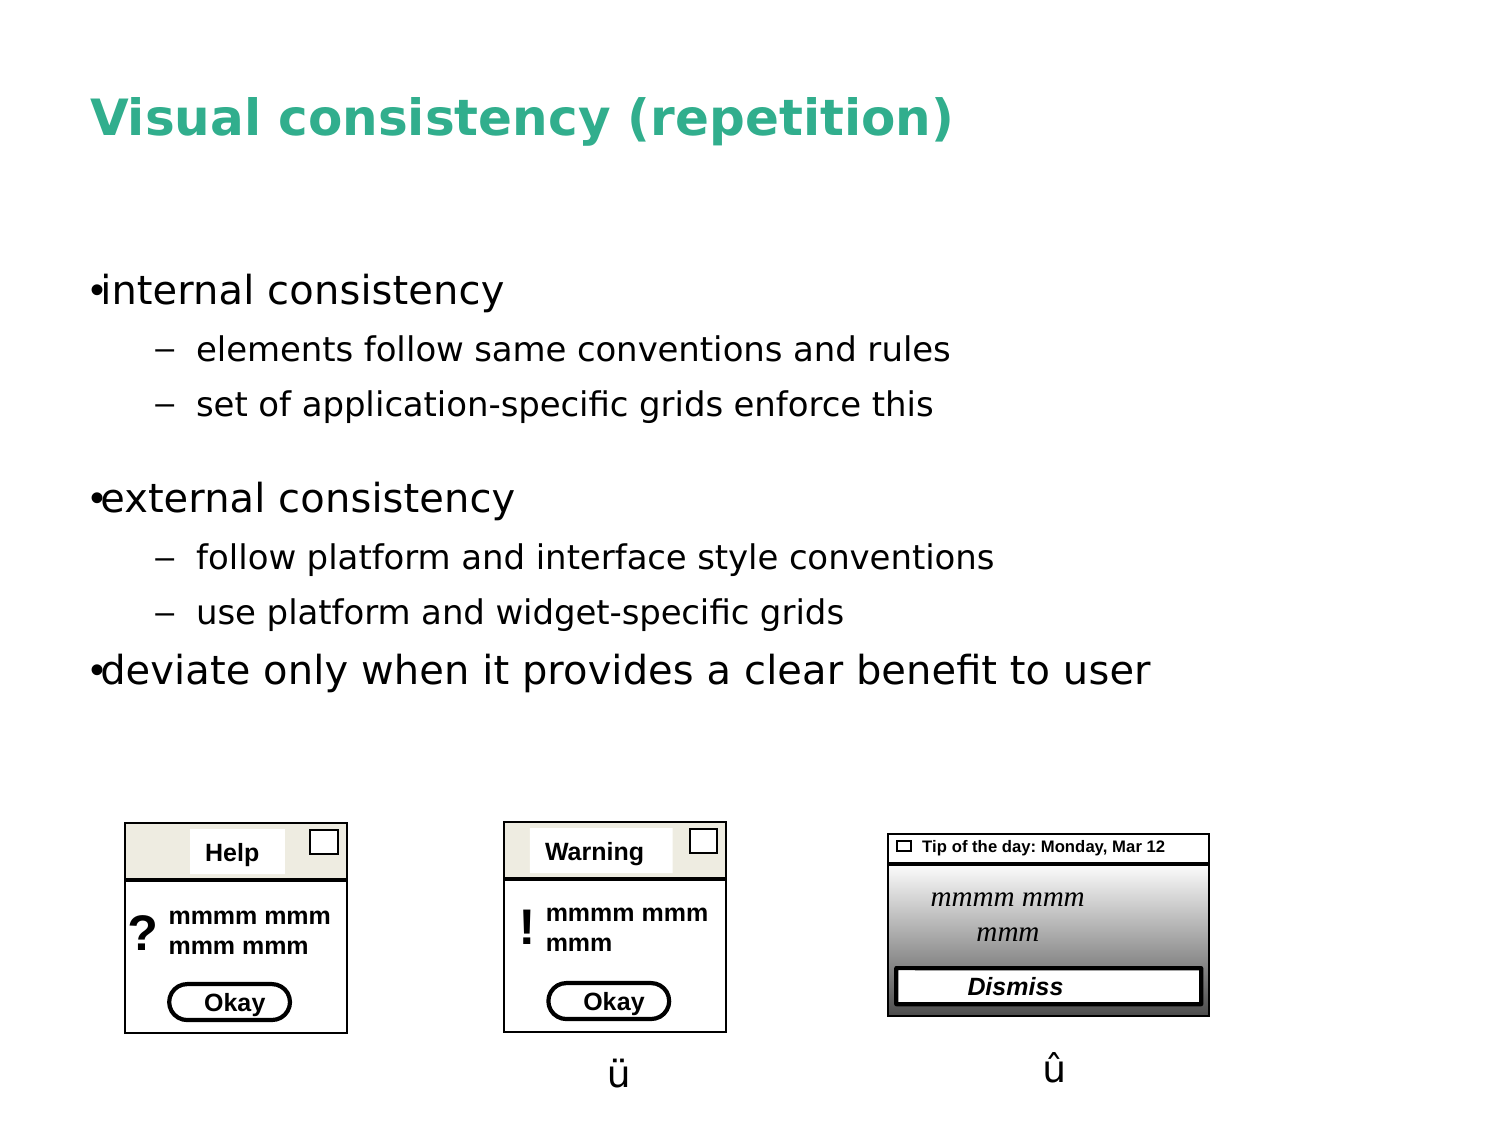

# Visual consistency (repetition)
internal consistency
elements follow same conventions and rules
set of application-specific grids enforce this
external consistency
follow platform and interface style conventions
use platform and widget-specific grids
deviate only when it provides a clear benefit to user

Warning

!
mmmm mmm
mmm
Okay

Tip of the day: Monday, Mar 12

mmmm mmm
mmm
Dismiss

Help

mmmm mmm
mmm mmm
?
Okay